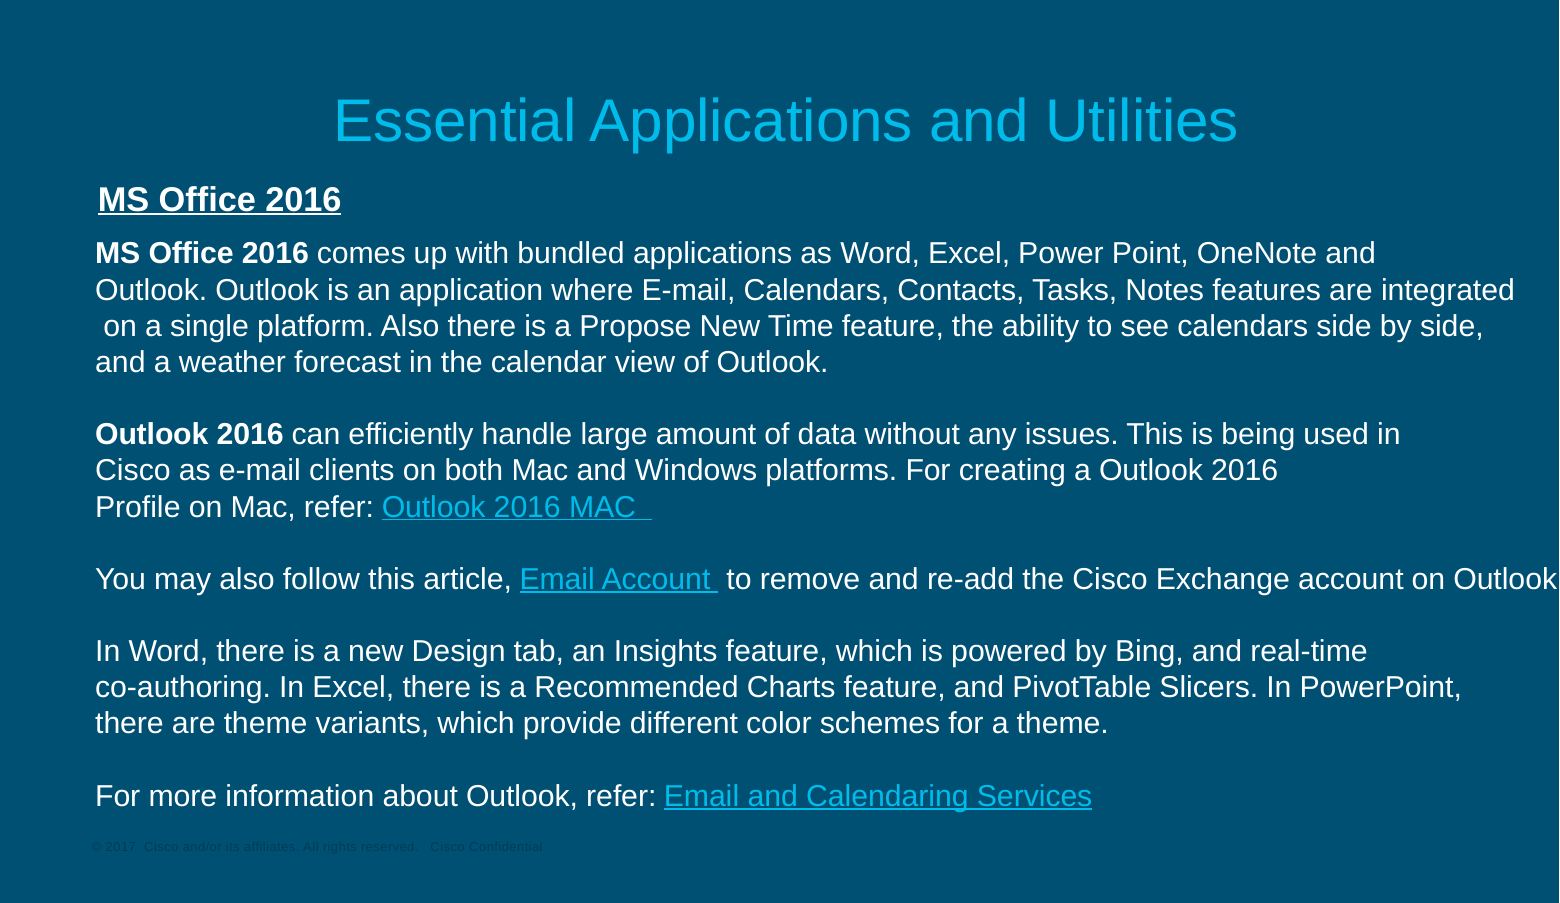

# Essential Applications and Utilities
MS Office 2016
MS Office 2016 comes up with bundled applications as Word, Excel, Power Point, OneNote and
Outlook. Outlook is an application where E-mail, Calendars, Contacts, Tasks, Notes features are integrated
 on a single platform. Also there is a Propose New Time feature, the ability to see calendars side by side,
and a weather forecast in the calendar view of Outlook.

Outlook 2016 can efficiently handle large amount of data without any issues. This is being used in
Cisco as e-mail clients on both Mac and Windows platforms. For creating a Outlook 2016
Profile on Mac, refer: Outlook 2016 MAC

You may also follow this article, Email Account  to remove and re-add the Cisco Exchange account on Outlook 2016.

In Word, there is a new Design tab, an Insights feature, which is powered by Bing, and real-time
co-authoring. In Excel, there is a Recommended Charts feature, and PivotTable Slicers. In PowerPoint,
there are theme variants, which provide different color schemes for a theme.

For more information about Outlook, refer: Email and Calendaring Services